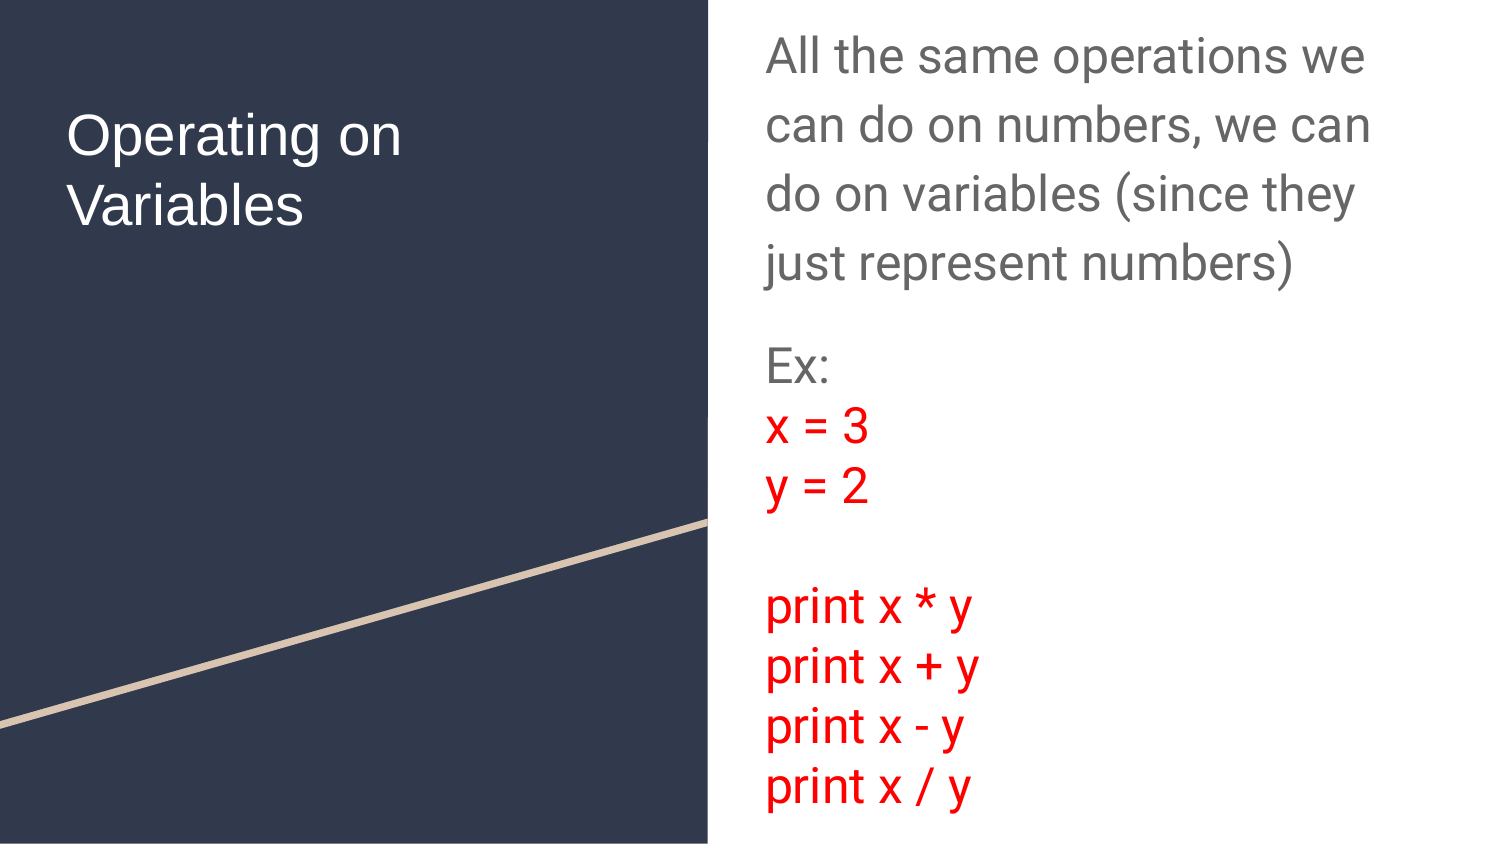

All the same operations we can do on numbers, we can do on variables (since they just represent numbers)
Ex:
x = 3
y = 2

print x * y
print x + y
print x - y
print x / y

# Operating on Variables